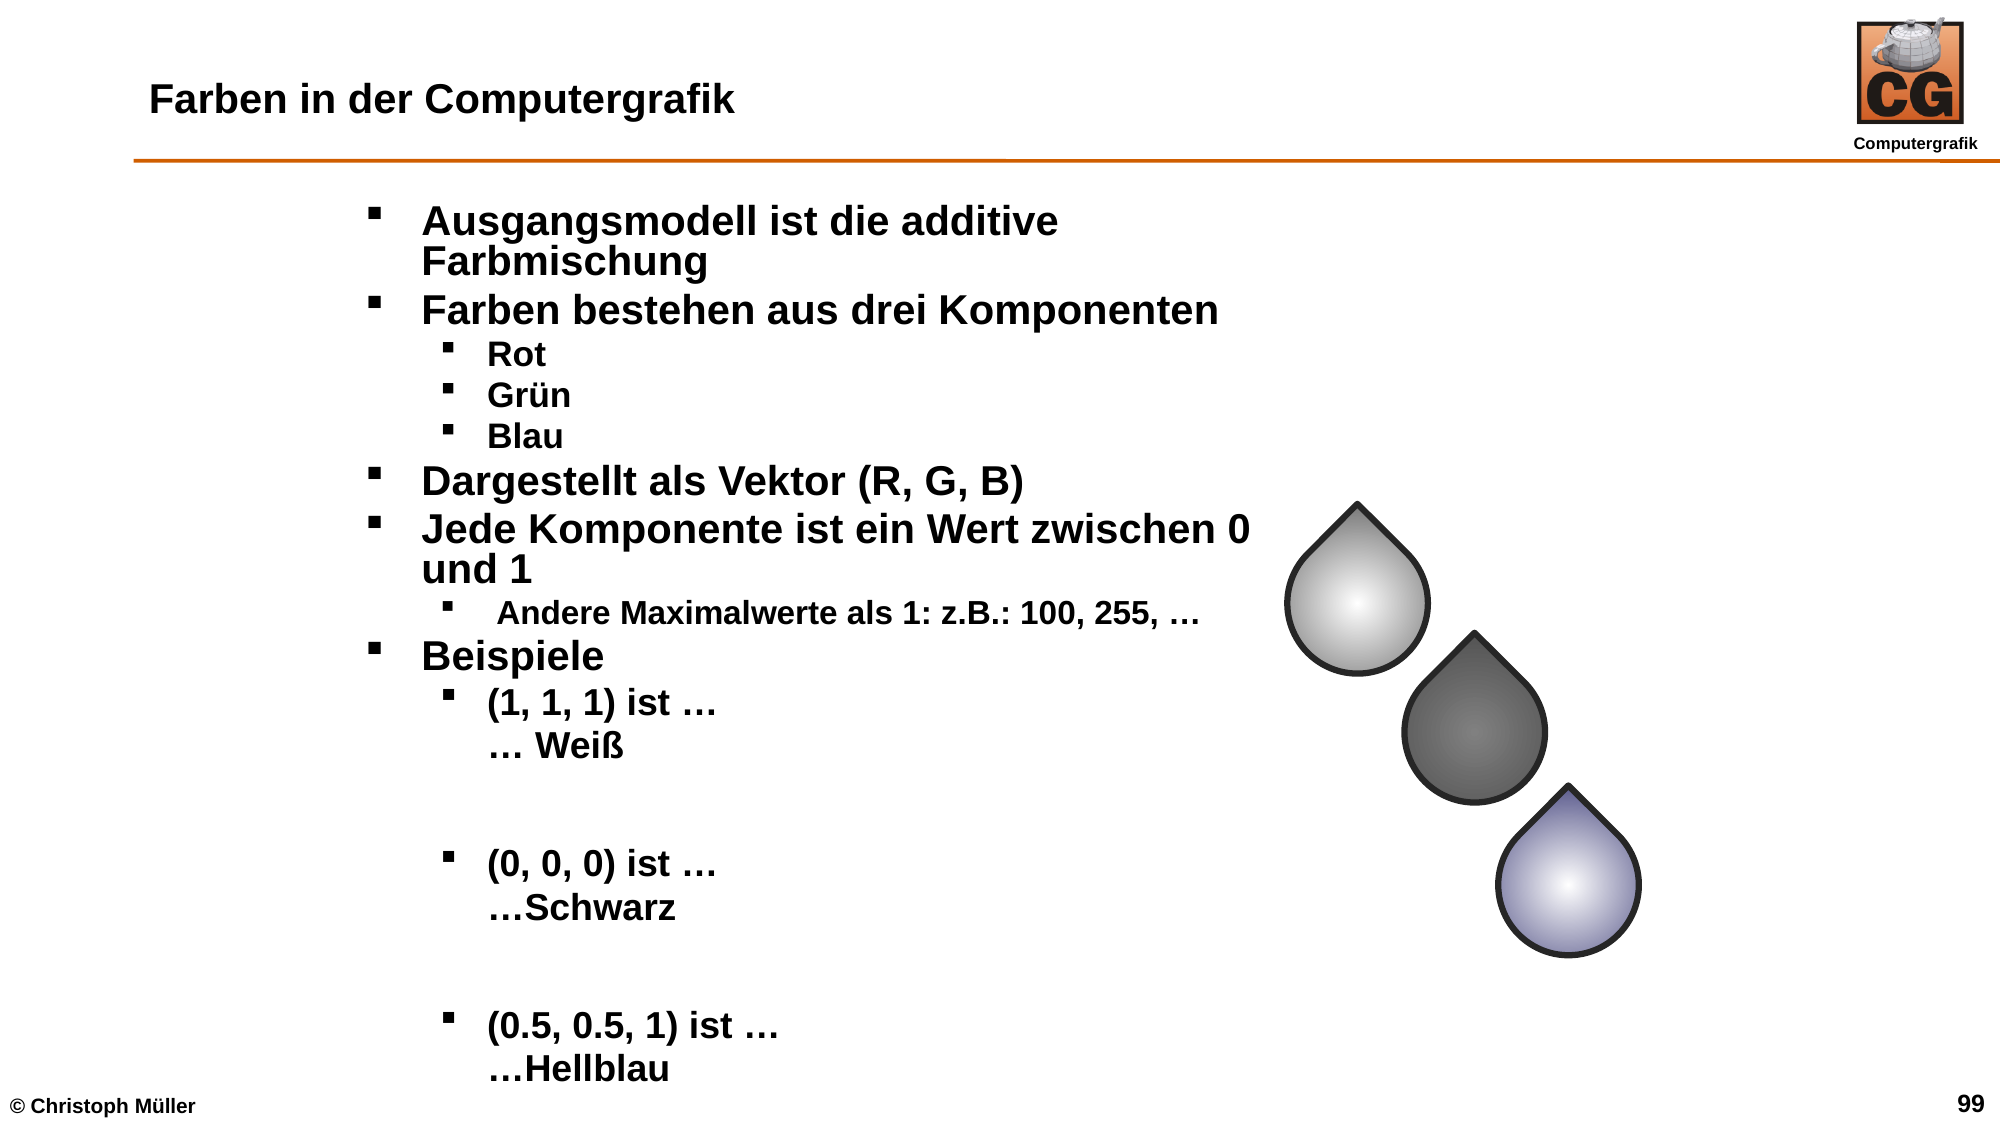

# Farben in der Computergrafik
Ausgangsmodell ist die additive Farbmischung
Farben bestehen aus drei Komponenten
Rot
Grün
Blau
Dargestellt als Vektor (R, G, B)
Jede Komponente ist ein Wert zwischen 0 und 1
 Andere Maximalwerte als 1: z.B.: 100, 255, …
Beispiele
(1, 1, 1) ist …
	… Weiß

(0, 0, 0) ist …
	…Schwarz

(0.5, 0.5, 1) ist …
	…Hellblau